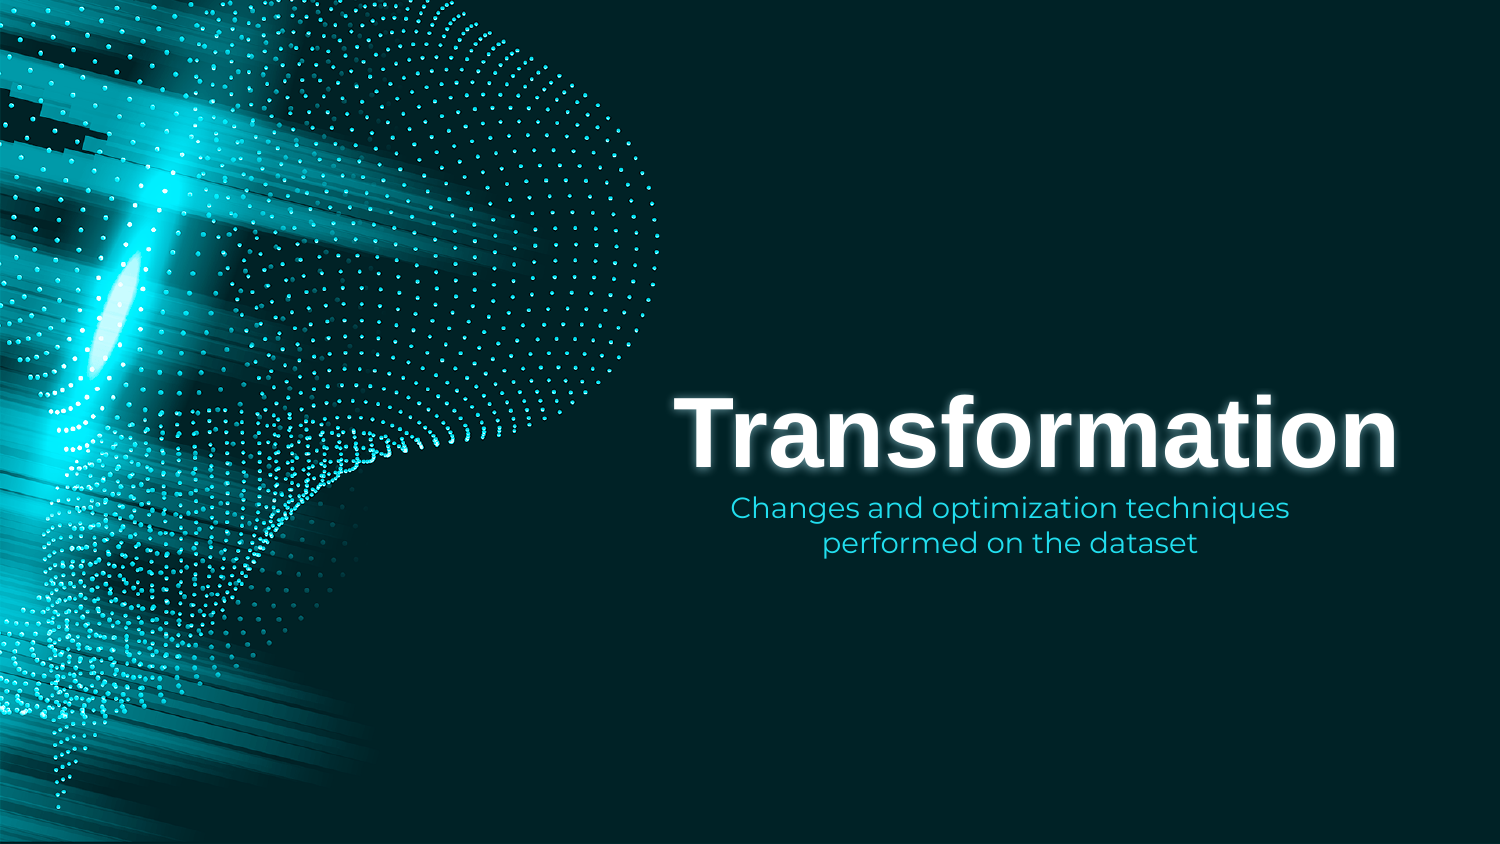

# Transformation
Changes and optimization techniques performed on the dataset